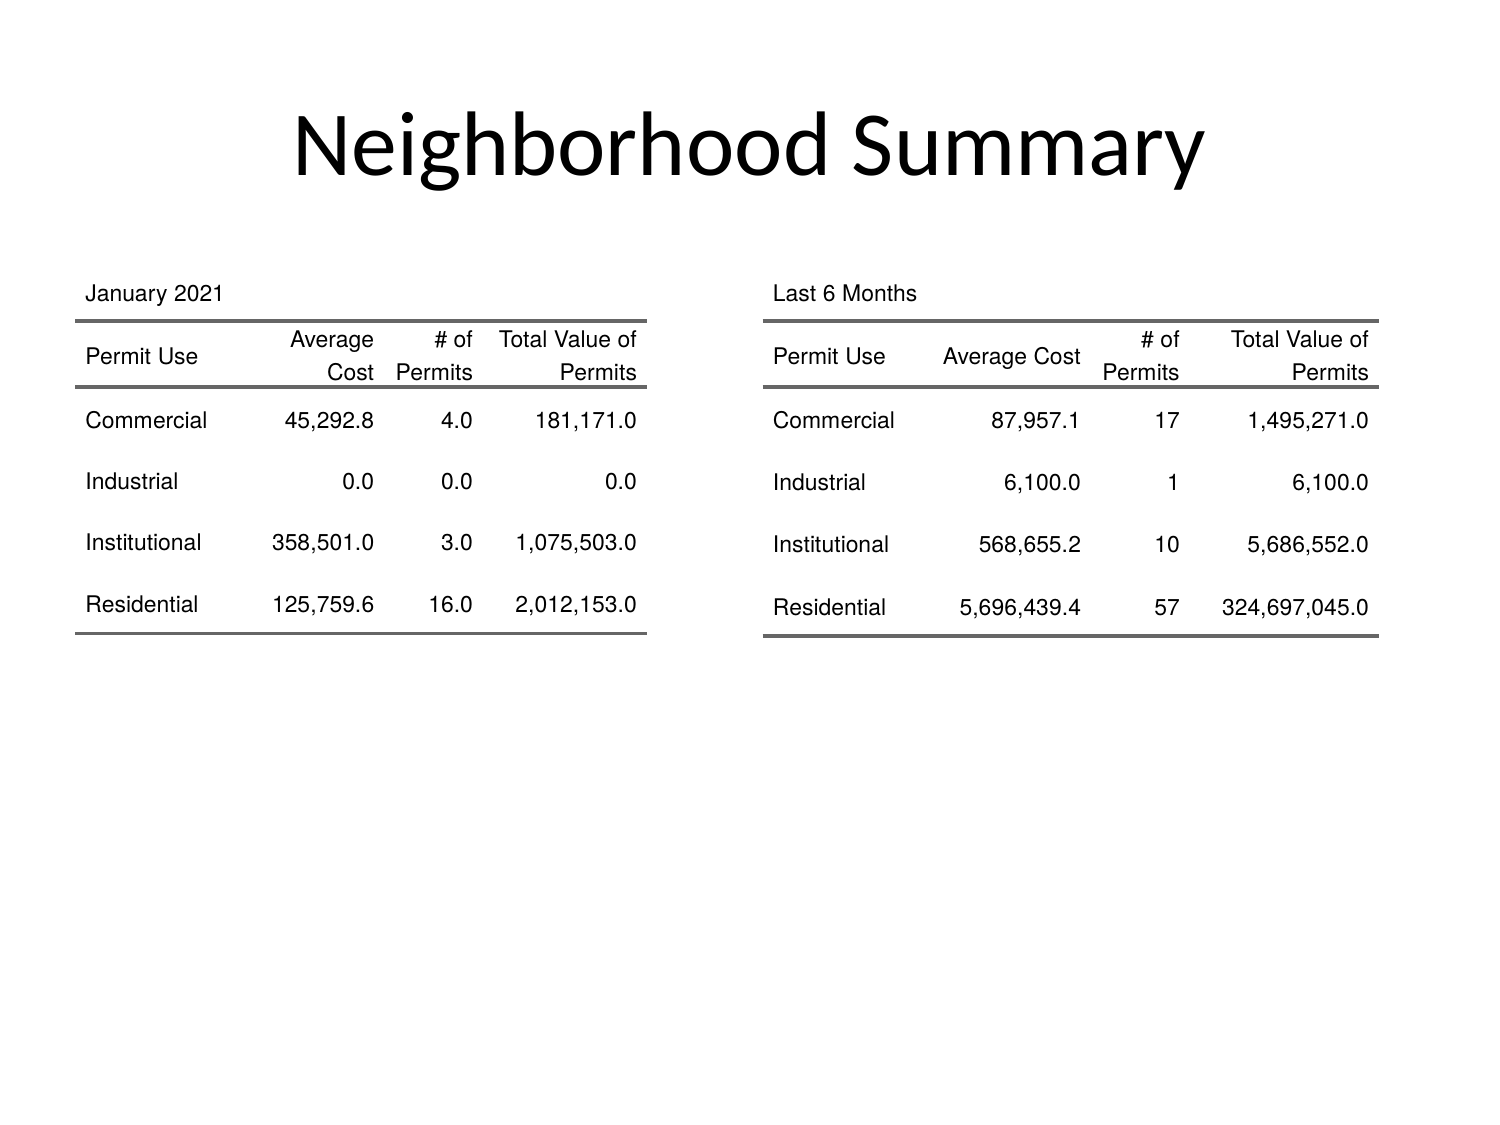

# Neighborhood Summary
| January 2021 | January 2021 | January 2021 | January 2021 |
| --- | --- | --- | --- |
| Permit Use | Average Cost | # of Permits | Total Value of Permits |
| Commercial | 45,292.8 | 4.0 | 181,171.0 |
| Industrial | 0.0 | 0.0 | 0.0 |
| Institutional | 358,501.0 | 3.0 | 1,075,503.0 |
| Residential | 125,759.6 | 16.0 | 2,012,153.0 |
| Last 6 Months | Last 6 Months | Last 6 Months | Last 6 Months |
| --- | --- | --- | --- |
| Permit Use | Average Cost | # of Permits | Total Value of Permits |
| Commercial | 87,957.1 | 17 | 1,495,271.0 |
| Industrial | 6,100.0 | 1 | 6,100.0 |
| Institutional | 568,655.2 | 10 | 5,686,552.0 |
| Residential | 5,696,439.4 | 57 | 324,697,045.0 |